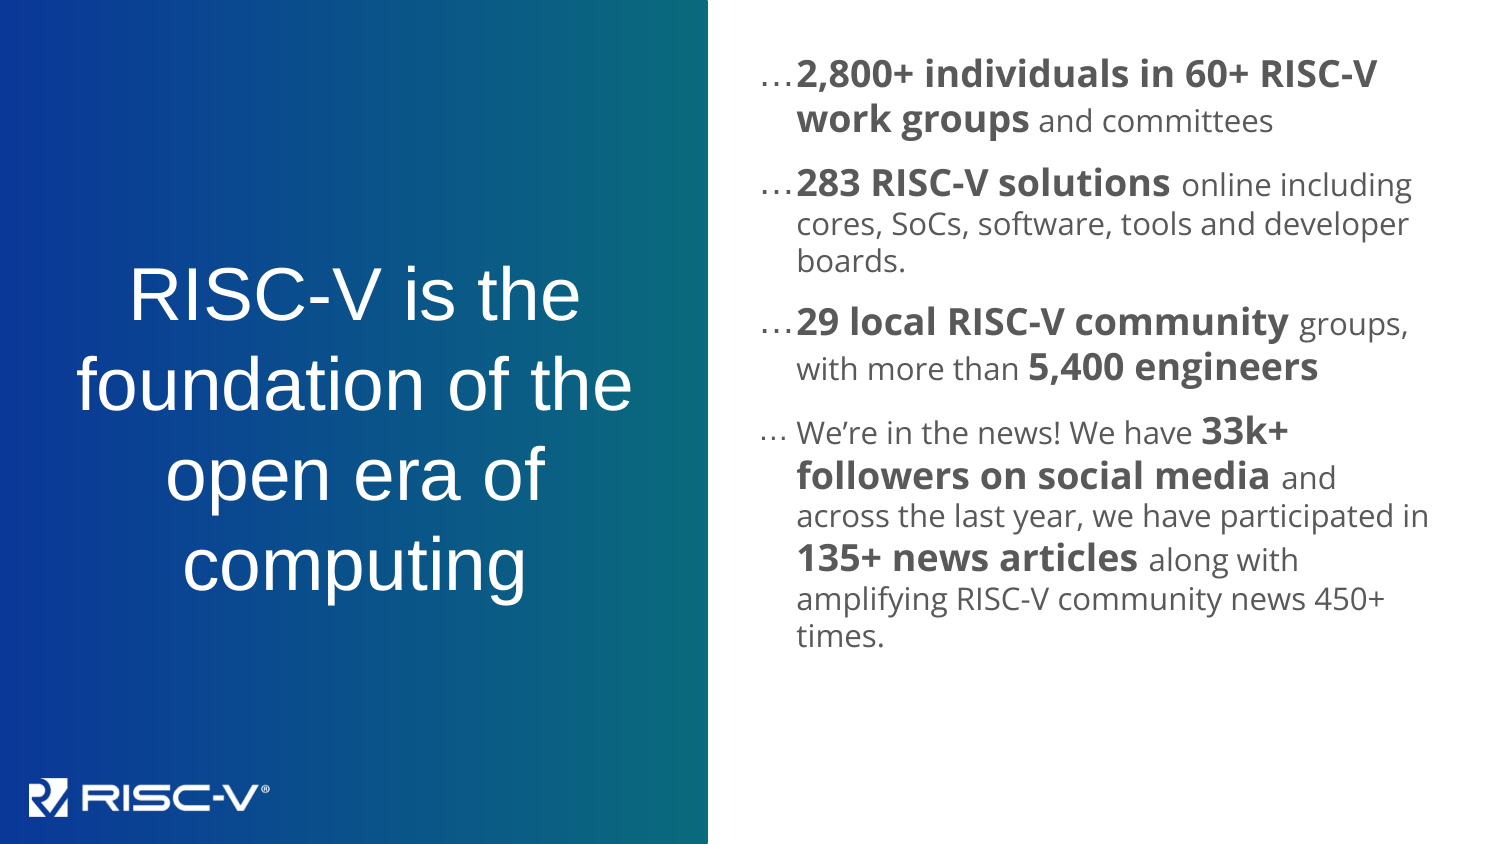

RISC-V is the foundation of the open era of computing
2,800+ individuals in 60+ RISC-V work groups and committees
283 RISC-V solutions online including cores, SoCs, software, tools and developer boards.
29 local RISC-V community groups, with more than 5,400 engineers
We’re in the news! We have 33k+ followers on social media and across the last year, we have participated in 135+ news articles along with amplifying RISC-V community news 450+ times.